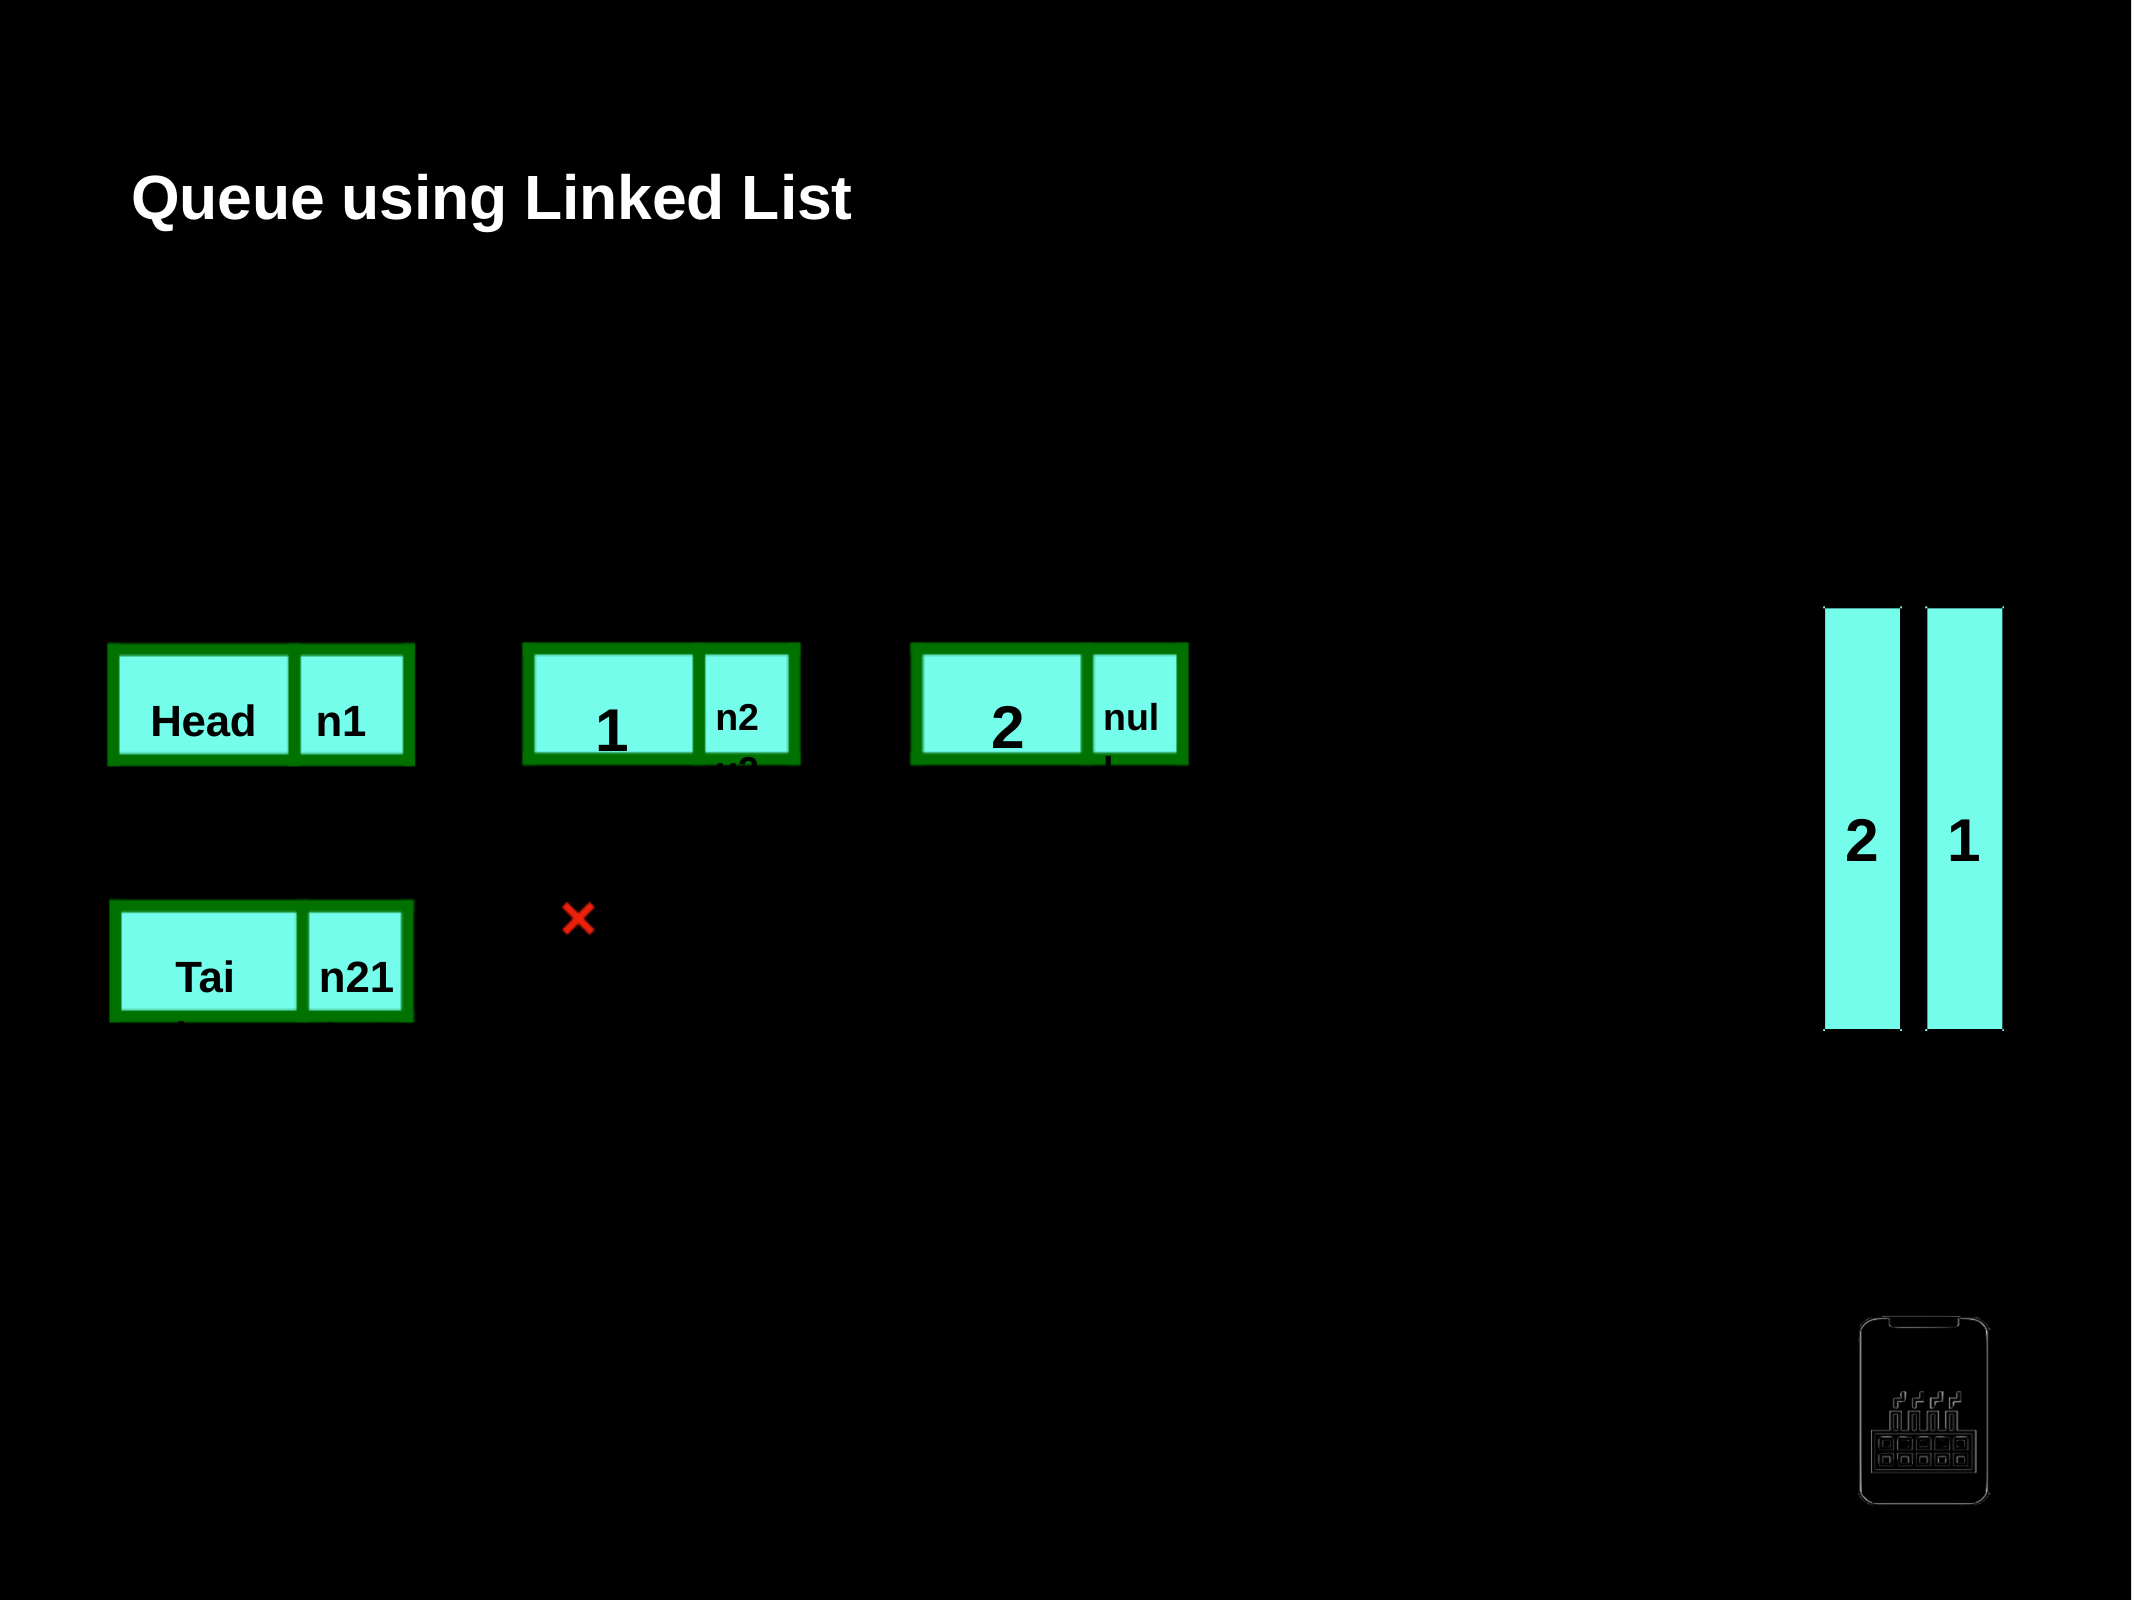

Queue using Linked List
enQueue() Method

2
1
Head
n1 1u 1l l
n2 u2 2l l
null
111
222
1
2
Tail
n21 2u1 21l l

AppMillers
www.appmillers.com